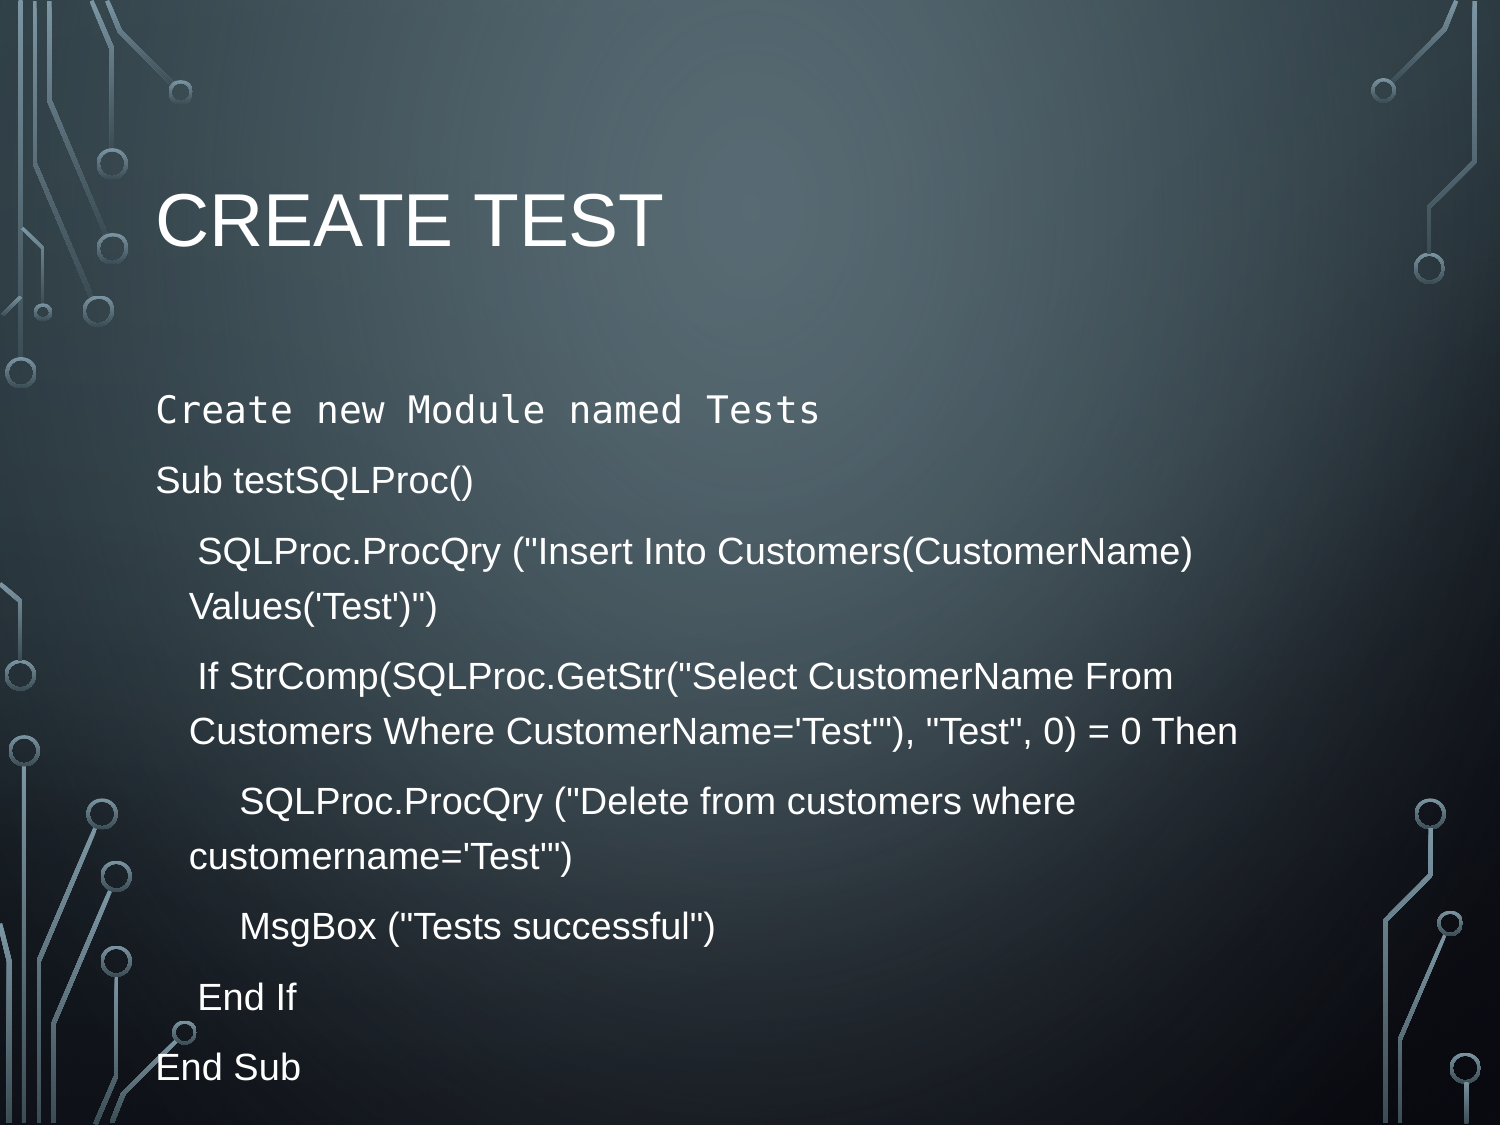

# CREATE Test
Create new Module named Tests
Sub testSQLProc()
    SQLProc.ProcQry ("Insert Into Customers(CustomerName) Values('Test')")
    If StrComp(SQLProc.GetStr("Select CustomerName From Customers Where CustomerName='Test'"), "Test", 0) = 0 Then
        SQLProc.ProcQry ("Delete from customers where customername='Test'")
        MsgBox ("Tests successful")
    End If
End Sub